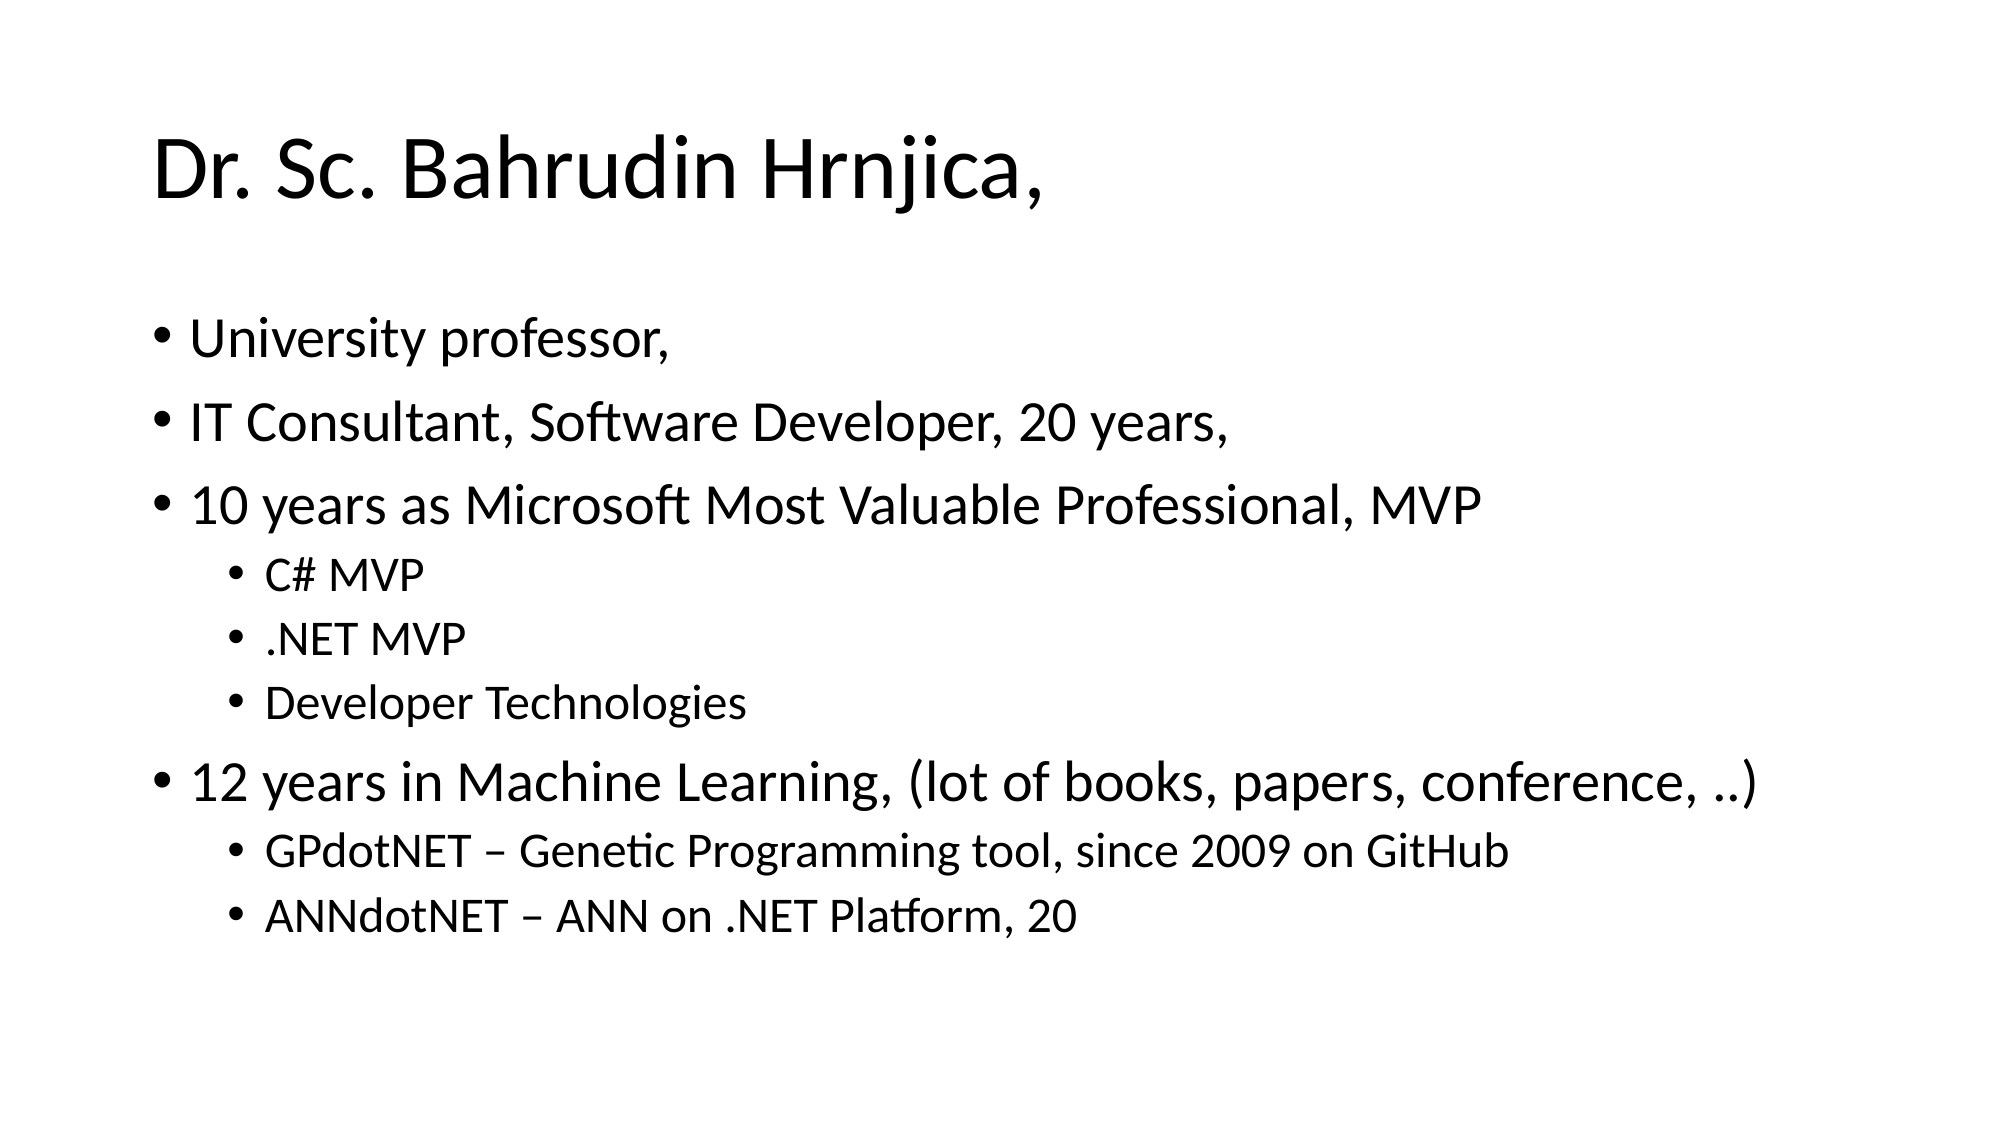

# Dr. Sc. Bahrudin Hrnjica,
University professor,
IT Consultant, Software Developer, 20 years,
10 years as Microsoft Most Valuable Professional, MVP
C# MVP
.NET MVP
Developer Technologies
12 years in Machine Learning, (lot of books, papers, conference, ..)
GPdotNET – Genetic Programming tool, since 2009 on GitHub
ANNdotNET – ANN on .NET Platform, 20
3